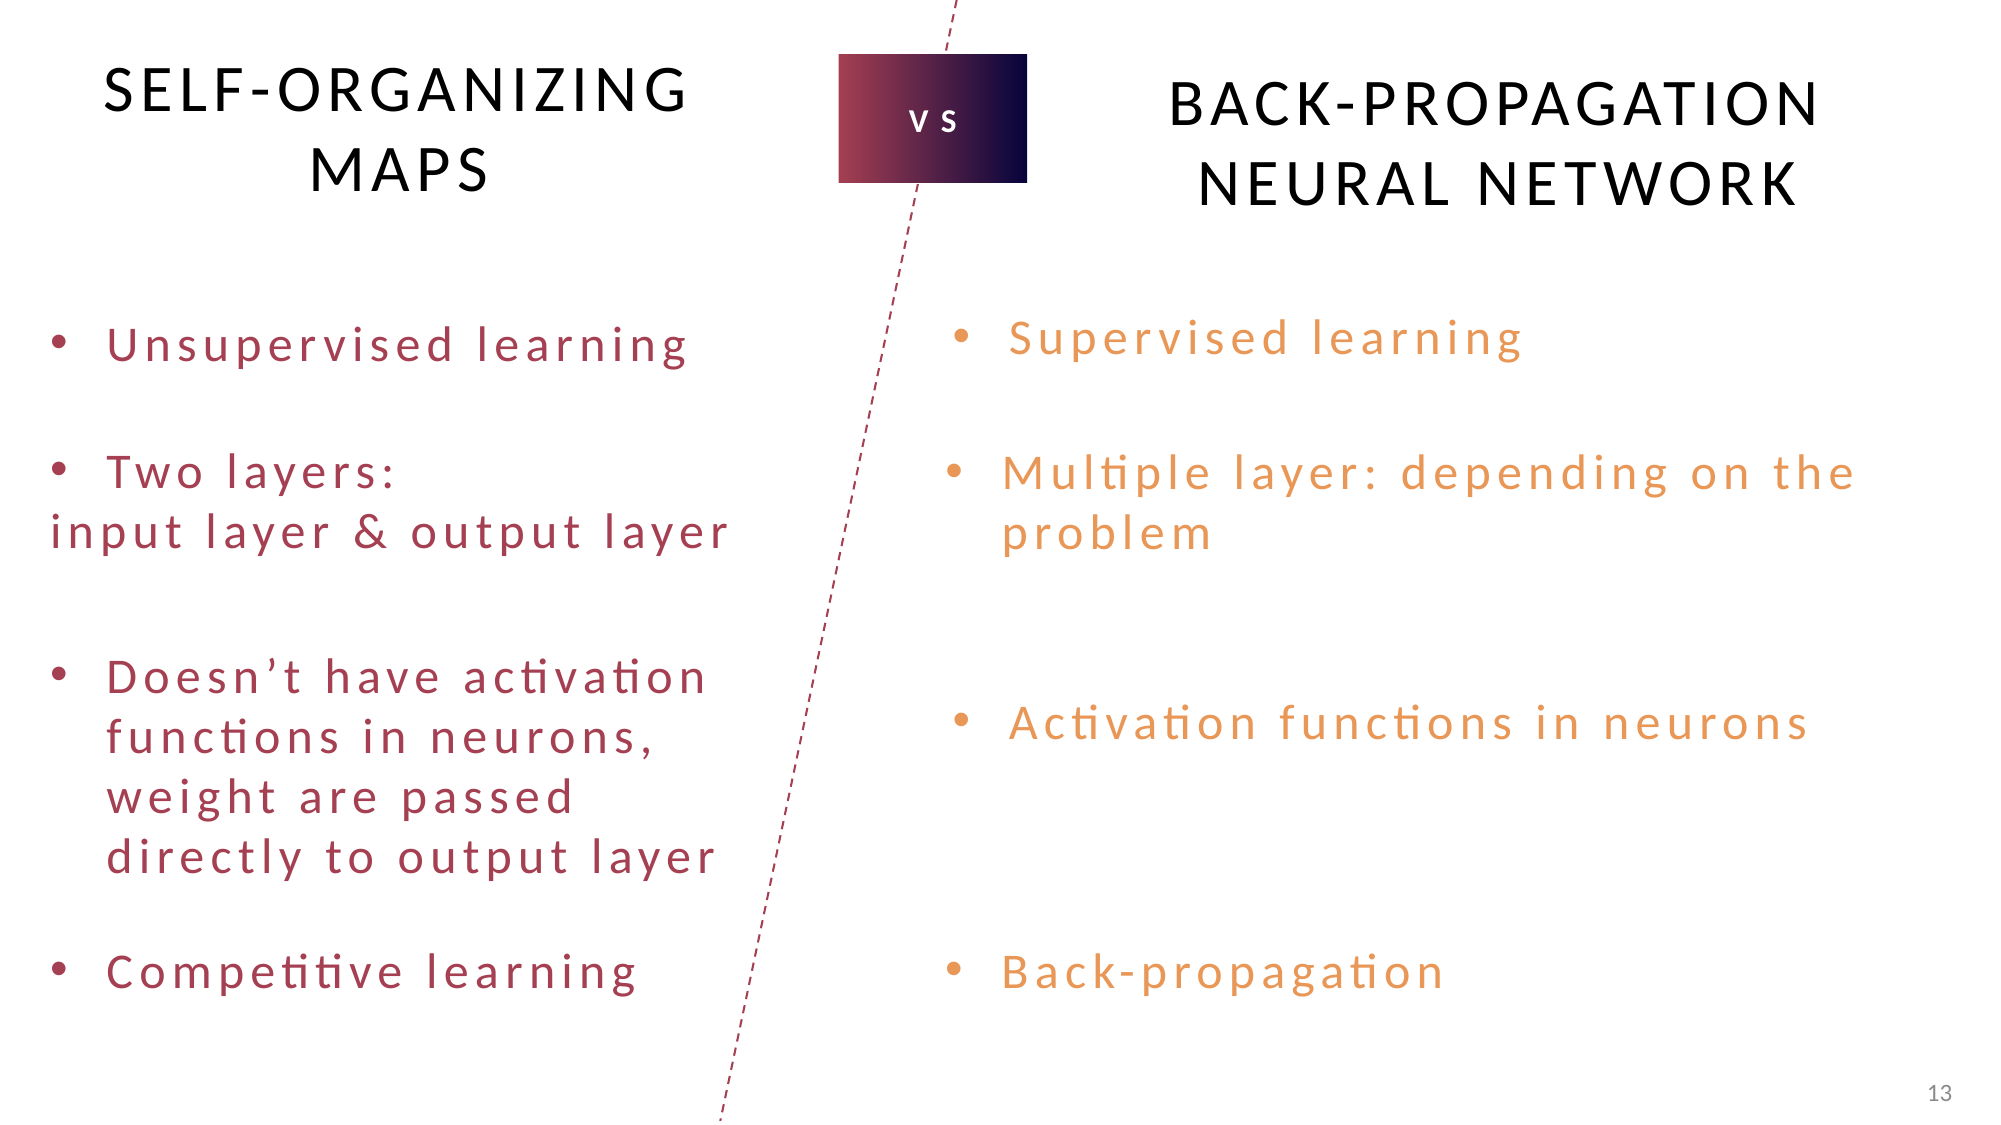

Back-propagation neural network
# Self-organizing maps
VS
Supervised learning
Unsupervised learning
Two layers:
input layer & output layer
Multiple layer: depending on the problem
Doesn’t have activation functions in neurons, weight are passed directly to output layer
Activation functions in neurons
Back-propagation
Competitive learning
13